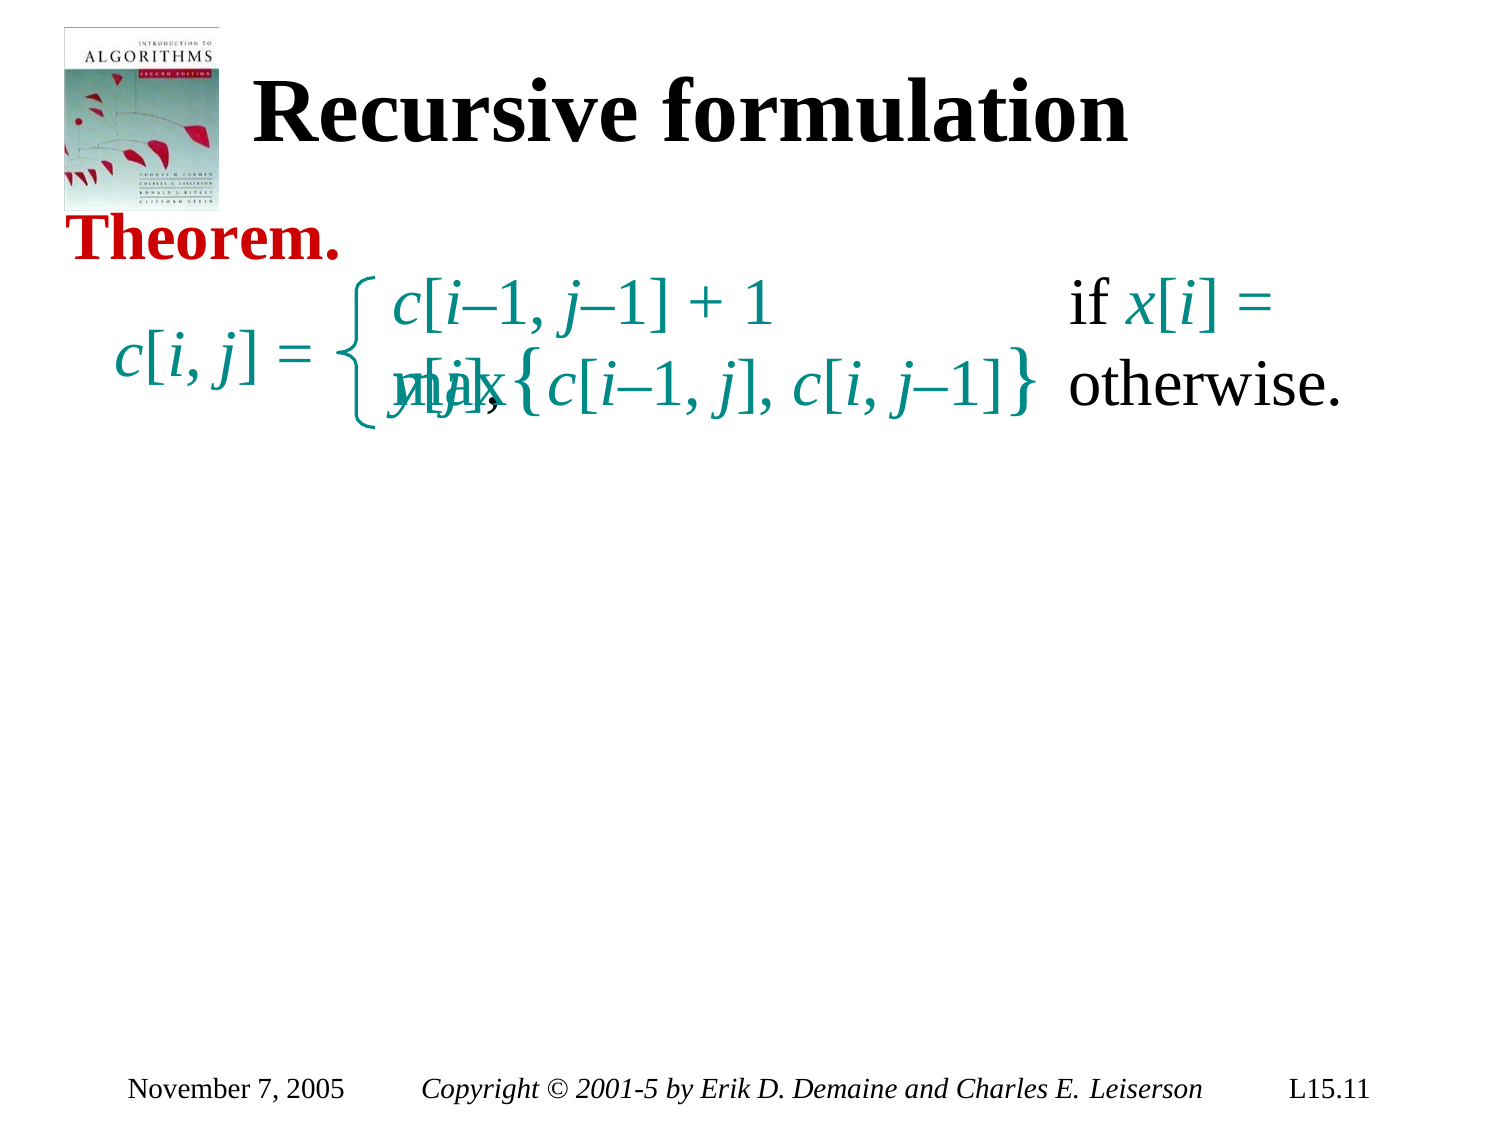

# Recursive formulation
Theorem.
c[i–1, j–1] + 1	if x[i] = y[j],

c[i, j] =
max{c[i–1, j], c[i, j–1]} otherwise.
November 7, 2005
Copyright © 2001-5 by Erik D. Demaine and Charles E. Leiserson
L15.11